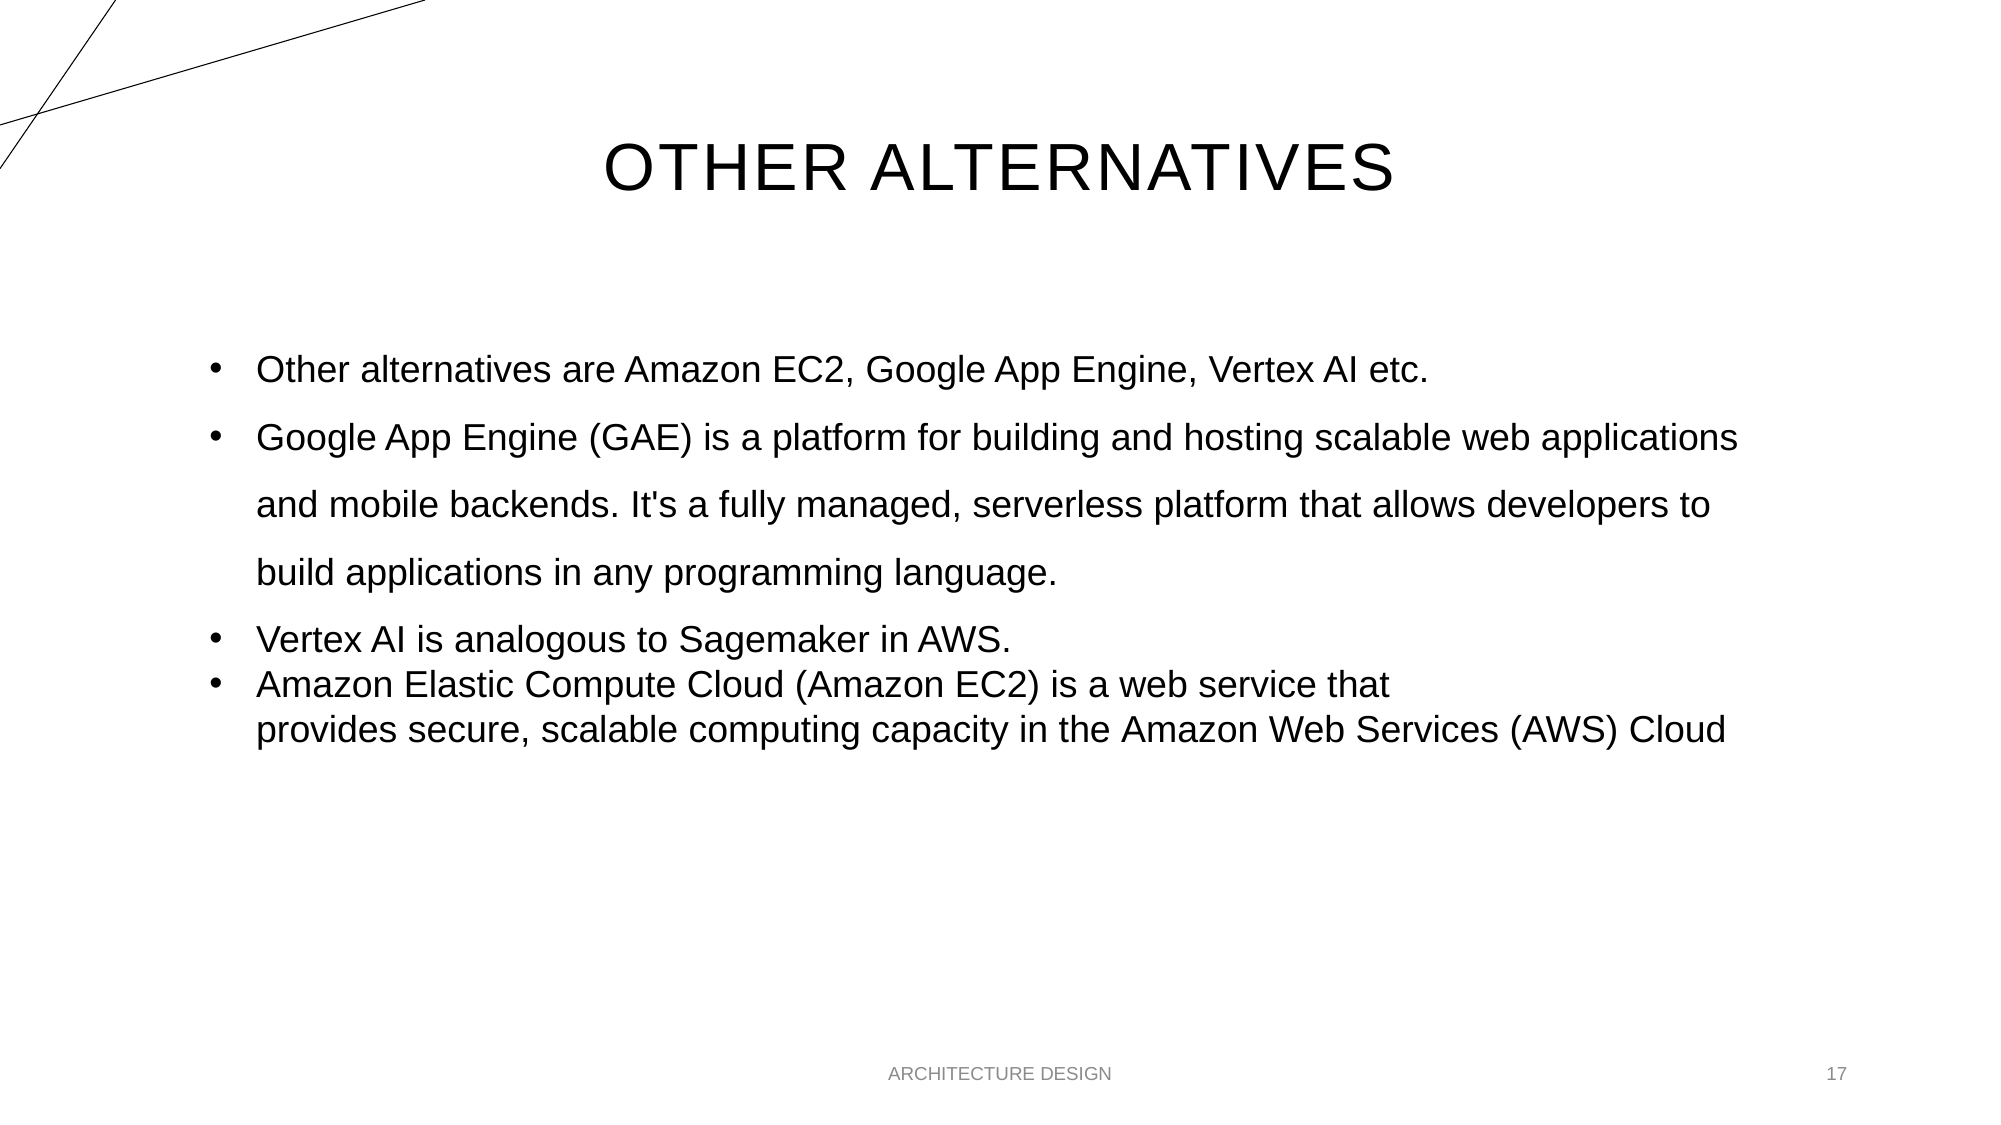

# Other alternatives
Other alternatives are Amazon EC2, Google App Engine, Vertex AI etc.
Google App Engine (GAE) is a platform for building and hosting scalable web applications and mobile backends. It's a fully managed, serverless platform that allows developers to build applications in any programming language.
Vertex AI is analogous to Sagemaker in AWS.
Amazon Elastic Compute Cloud (Amazon EC2) is a web service that provides secure, scalable computing capacity in the Amazon Web Services (AWS) Cloud

ARCHITECTURE DESIGN
17